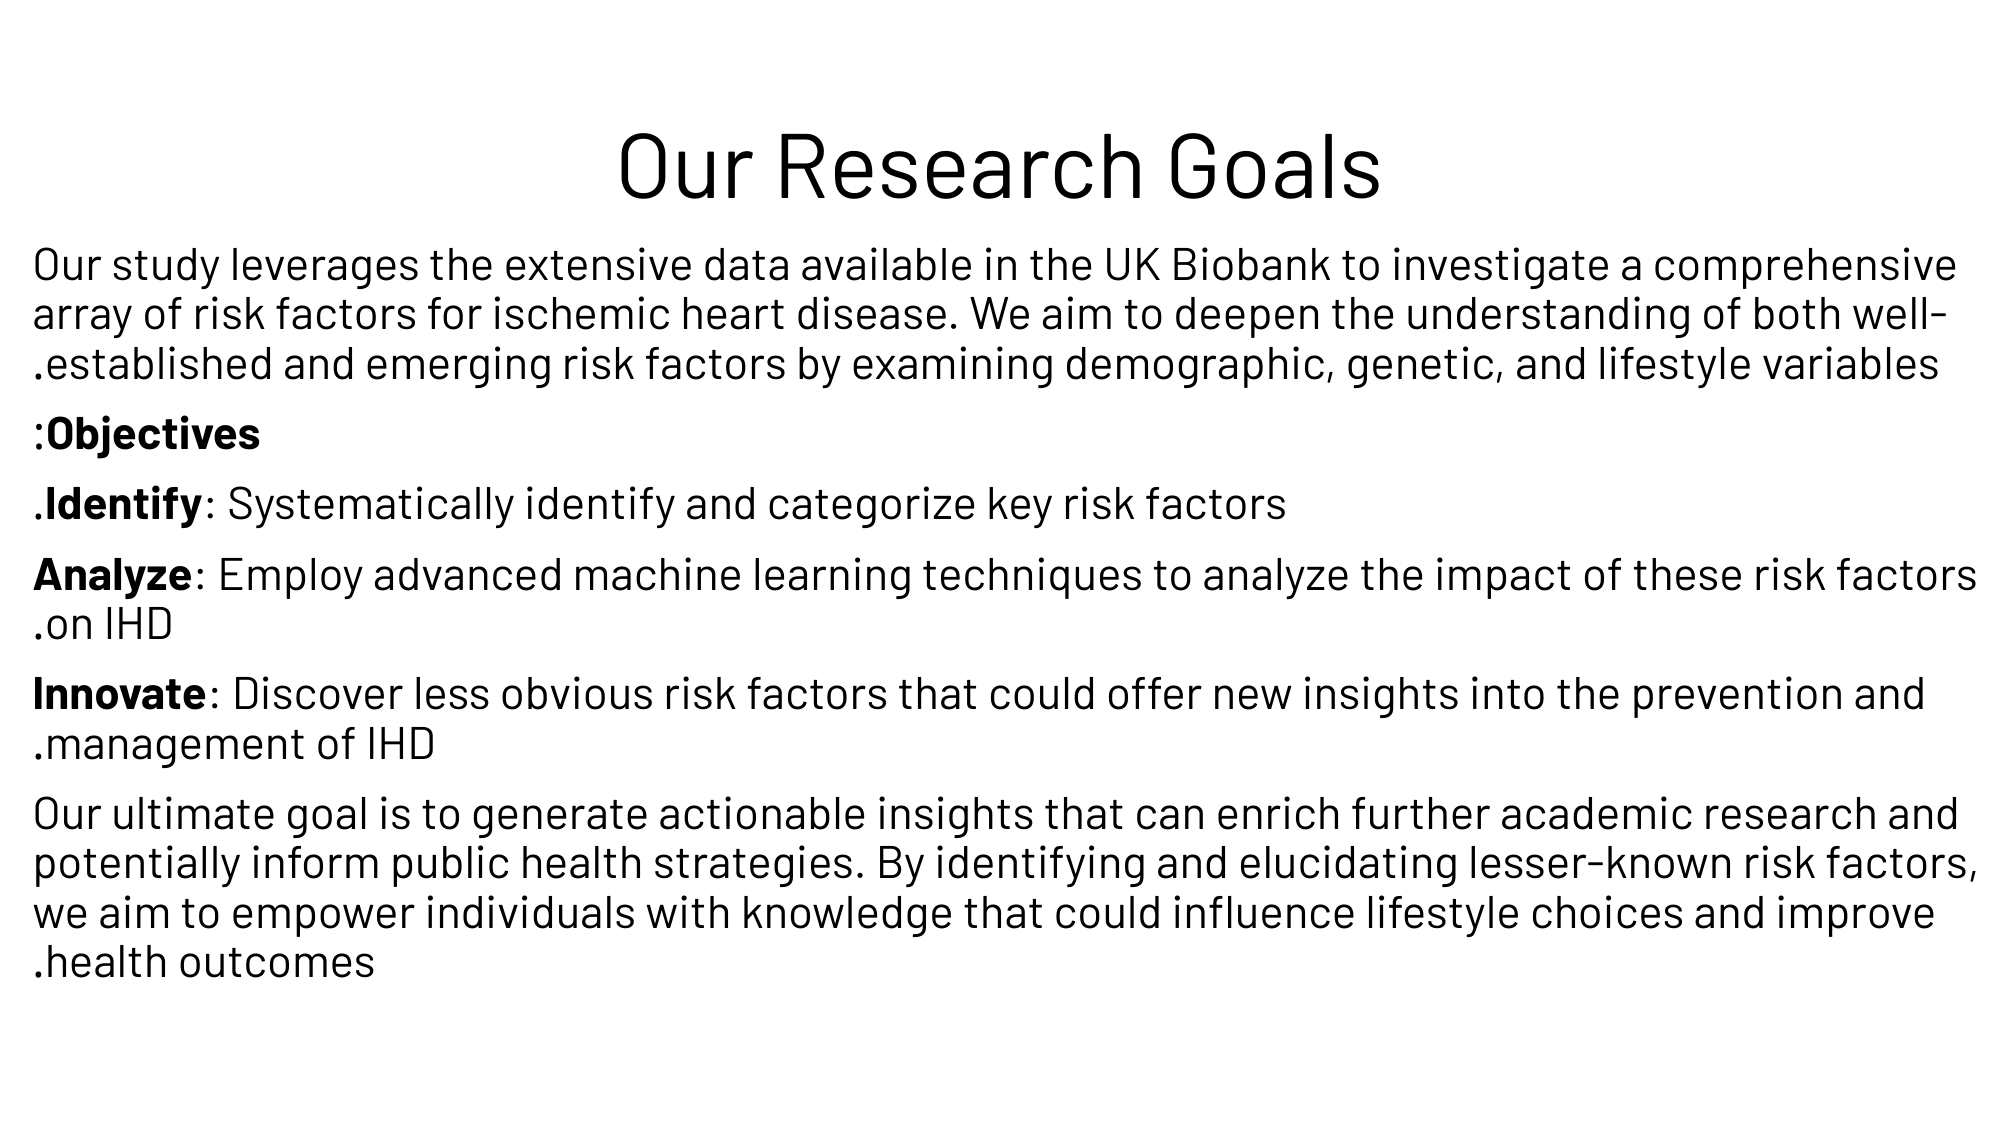

# Our Research Goals
Our study leverages the extensive data available in the UK Biobank to investigate a comprehensive array of risk factors for ischemic heart disease. We aim to deepen the understanding of both well-established and emerging risk factors by examining demographic, genetic, and lifestyle variables.
Objectives:
Identify: Systematically identify and categorize key risk factors.
Analyze: Employ advanced machine learning techniques to analyze the impact of these risk factors on IHD.
Innovate: Discover less obvious risk factors that could offer new insights into the prevention and management of IHD.
Our ultimate goal is to generate actionable insights that can enrich further academic research and potentially inform public health strategies. By identifying and elucidating lesser-known risk factors, we aim to empower individuals with knowledge that could influence lifestyle choices and improve health outcomes.